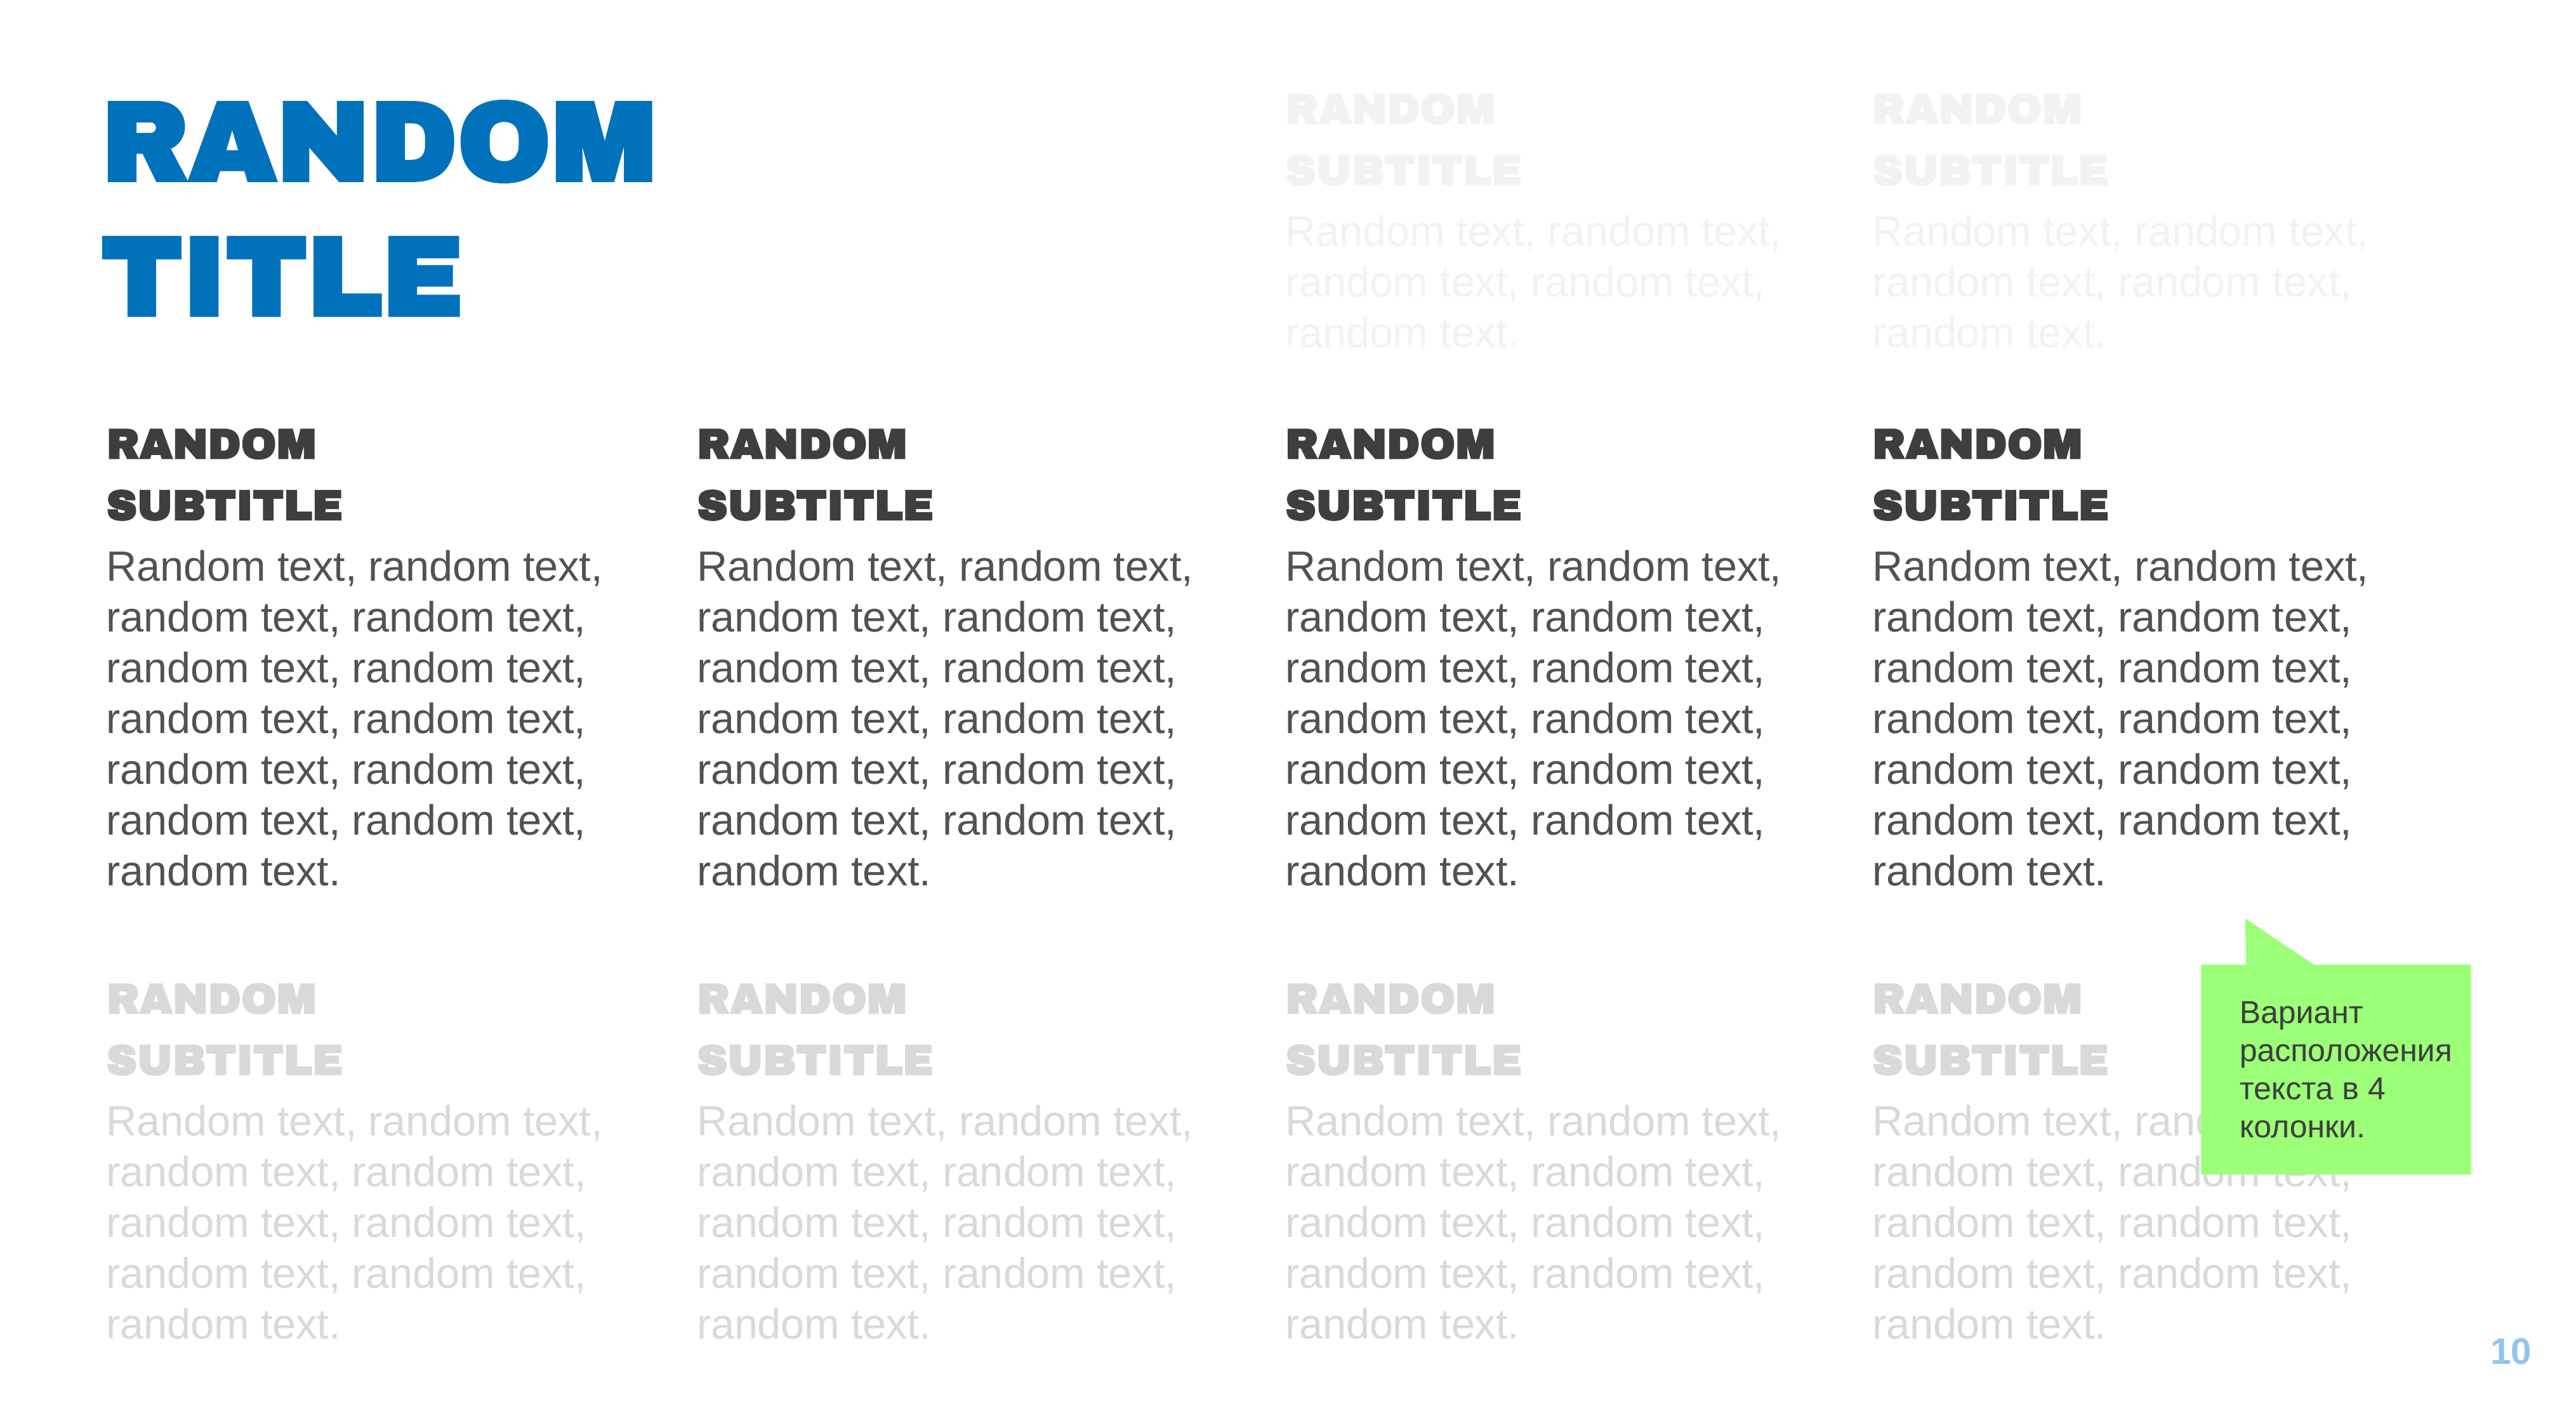

# RANDOM TITLE
RANDOM
SUBTITLE
Random text, random text, random text, random text, random text.

RANDOM
SUBTITLE
Random text, random text, random text, random text, random text.

RANDOM
SUBTITLE
Random text, random text, random text, random text, random text, random text, random text, random text, random text, random text, random text, random text, random text.

RANDOM
SUBTITLE
Random text, random text, random text, random text, random text, random text, random text, random text, random text, random text, random text, random text, random text.

RANDOM
SUBTITLE
Random text, random text, random text, random text, random text, random text, random text, random text, random text, random text, random text, random text, random text.

RANDOM
SUBTITLE
Random text, random text, random text, random text, random text, random text, random text, random text, random text, random text, random text, random text, random text.

RANDOM
SUBTITLE
Random text, random text, random text, random text, random text, random text, random text, random text, random text.

RANDOM
SUBTITLE
Random text, random text, random text, random text, random text, random text, random text, random text, random text.

RANDOM
SUBTITLE
Random text, random text, random text, random text, random text, random text, random text, random text, random text.

RANDOM
SUBTITLE
Random text, random text, random text, random text, random text, random text, random text, random text, random text.

Вариант расположения текста в 4 колонки.
10